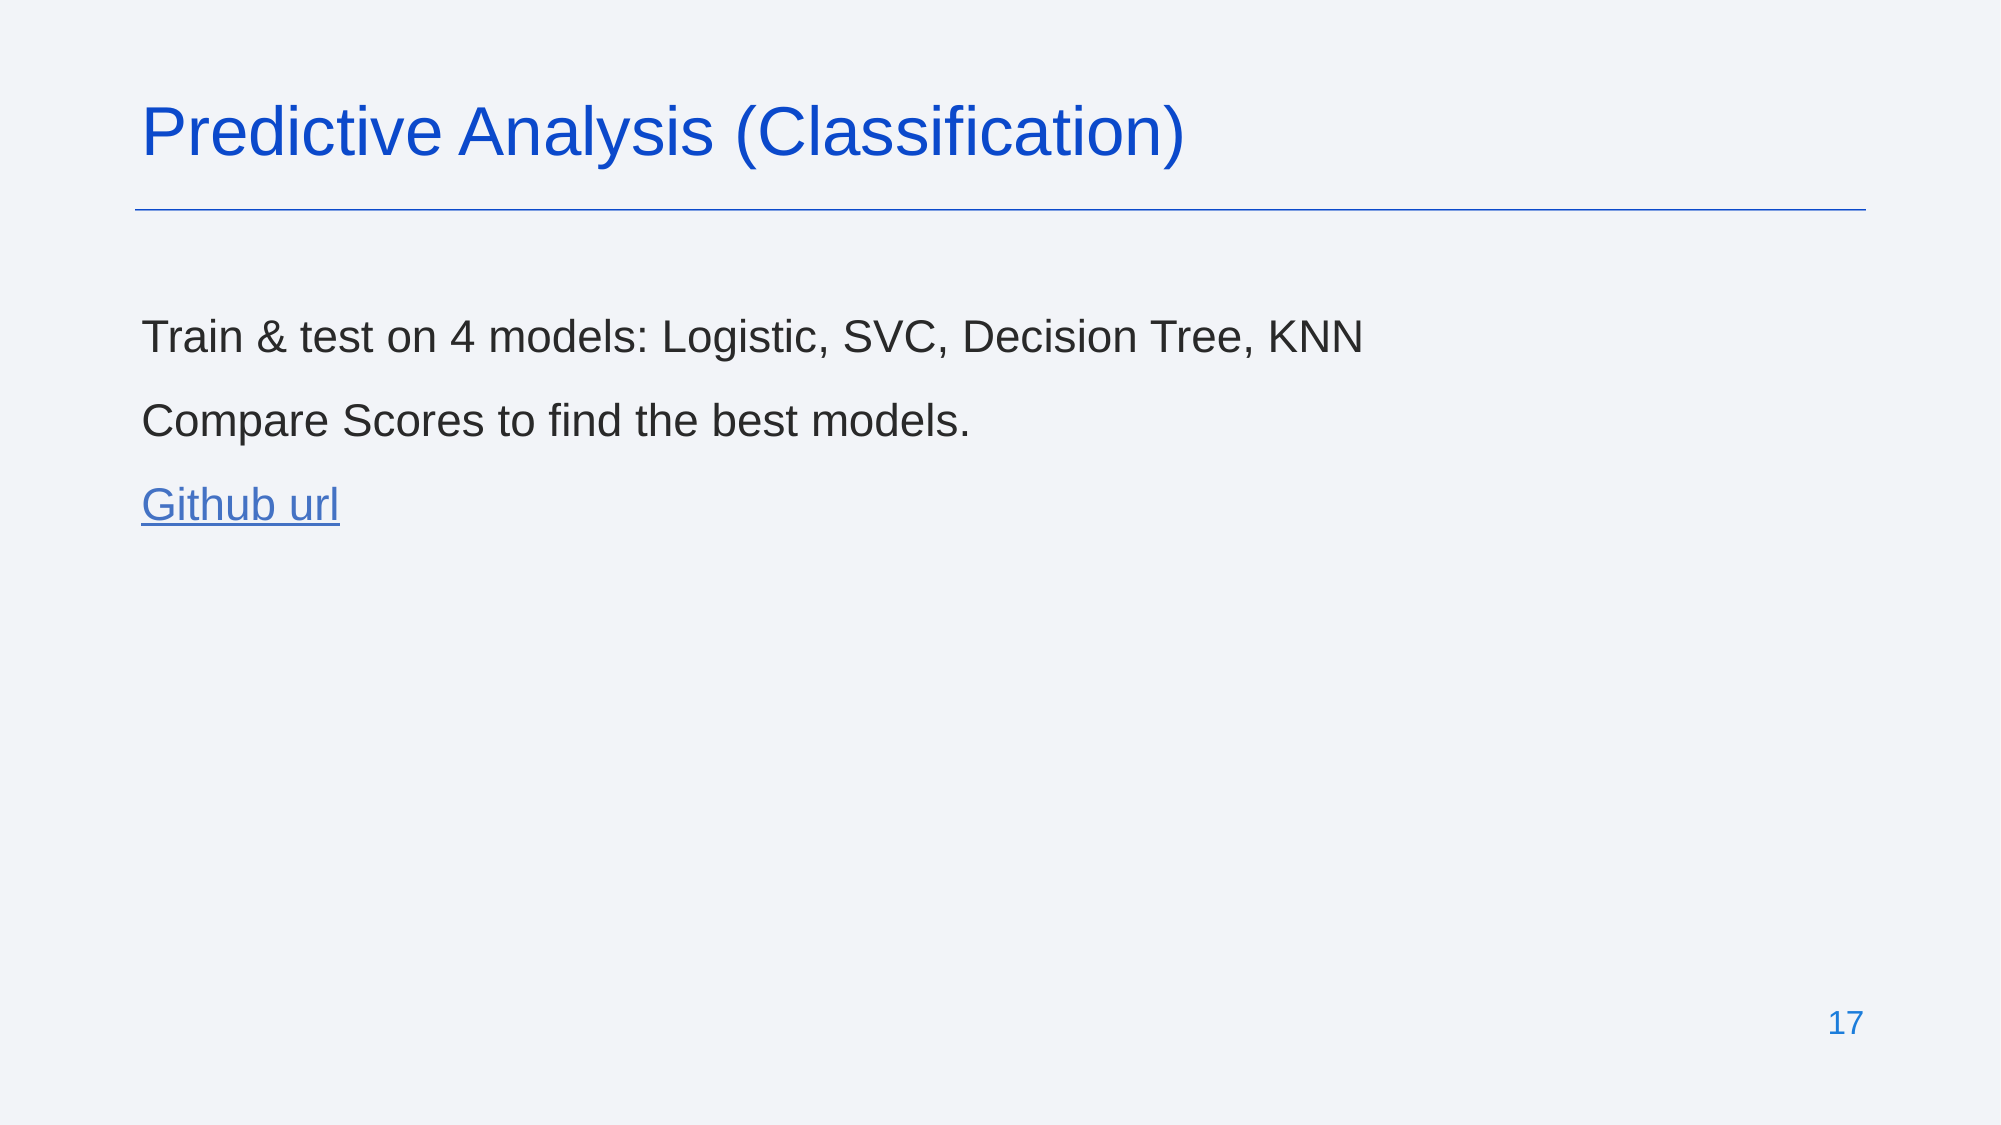

Predictive Analysis (Classification)
Train & test on 4 models: Logistic, SVC, Decision Tree, KNN
Compare Scores to find the best models.
Github url

17